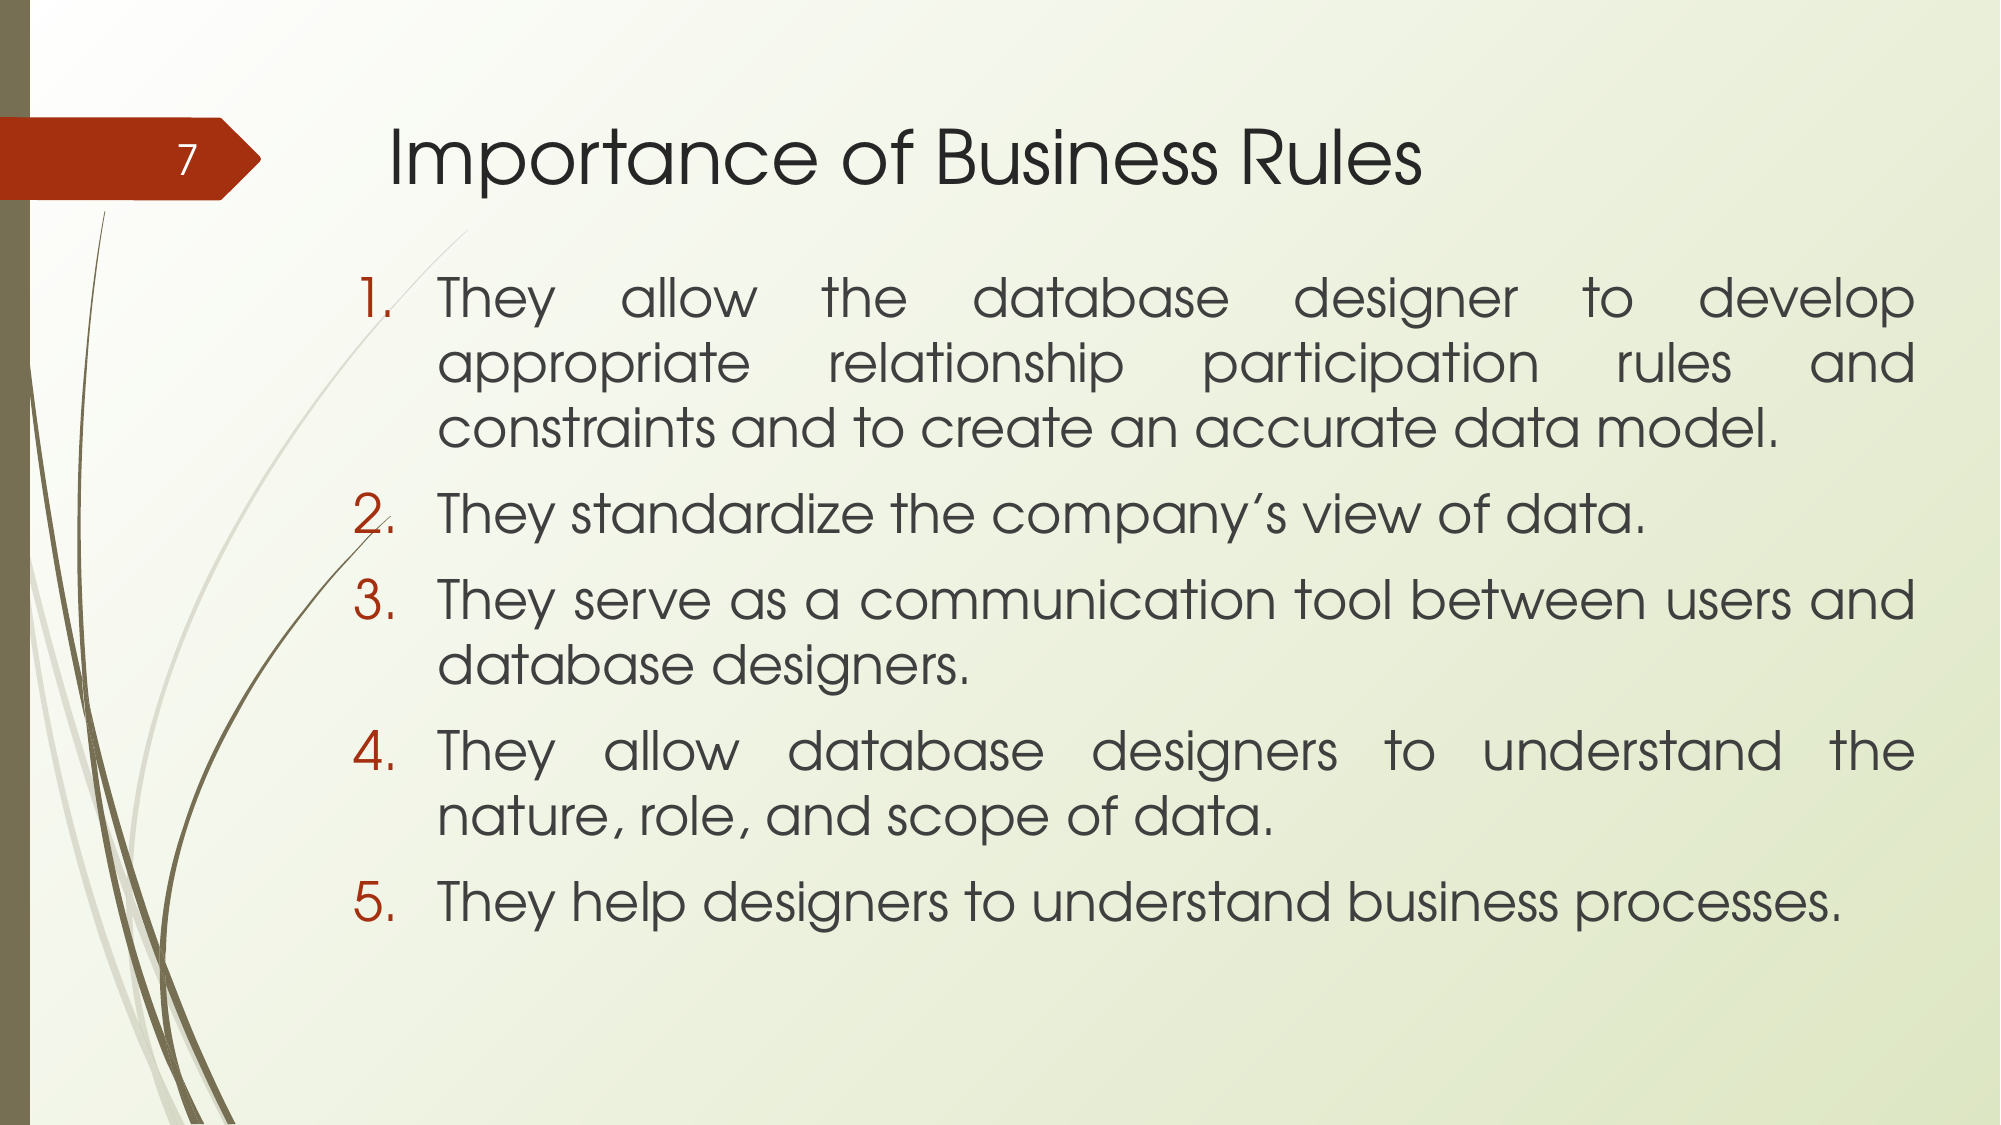

# Importance of Business Rules
7
They allow the database designer to develop appropriate relationship participation rules and constraints and to create an accurate data model.
They standardize the company’s view of data.
They serve as a communication tool between users and database designers.
They allow database designers to understand the nature, role, and scope of data.
They help designers to understand business processes.